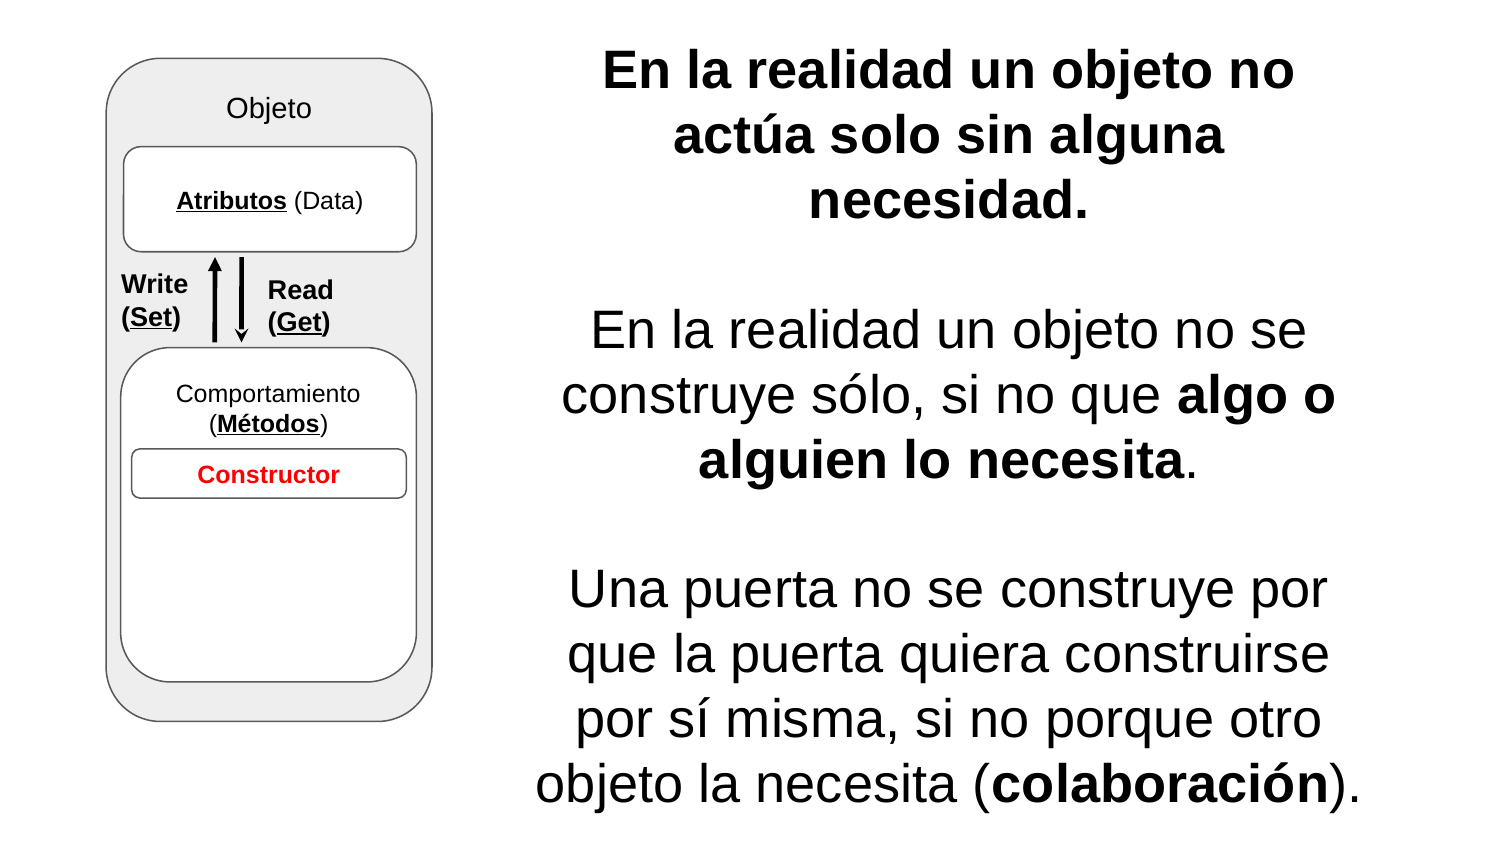

En la realidad un objeto no actúa solo sin alguna necesidad.
En la realidad un objeto no se construye sólo, si no que algo o alguien lo necesita.

Una puerta no se construye por que la puerta quiera construirse por sí misma, si no porque otro objeto la necesita (colaboración).
Objeto
Atributos (Data)
Write (Set)
Read (Get)
Comportamiento (Métodos)
Constructor